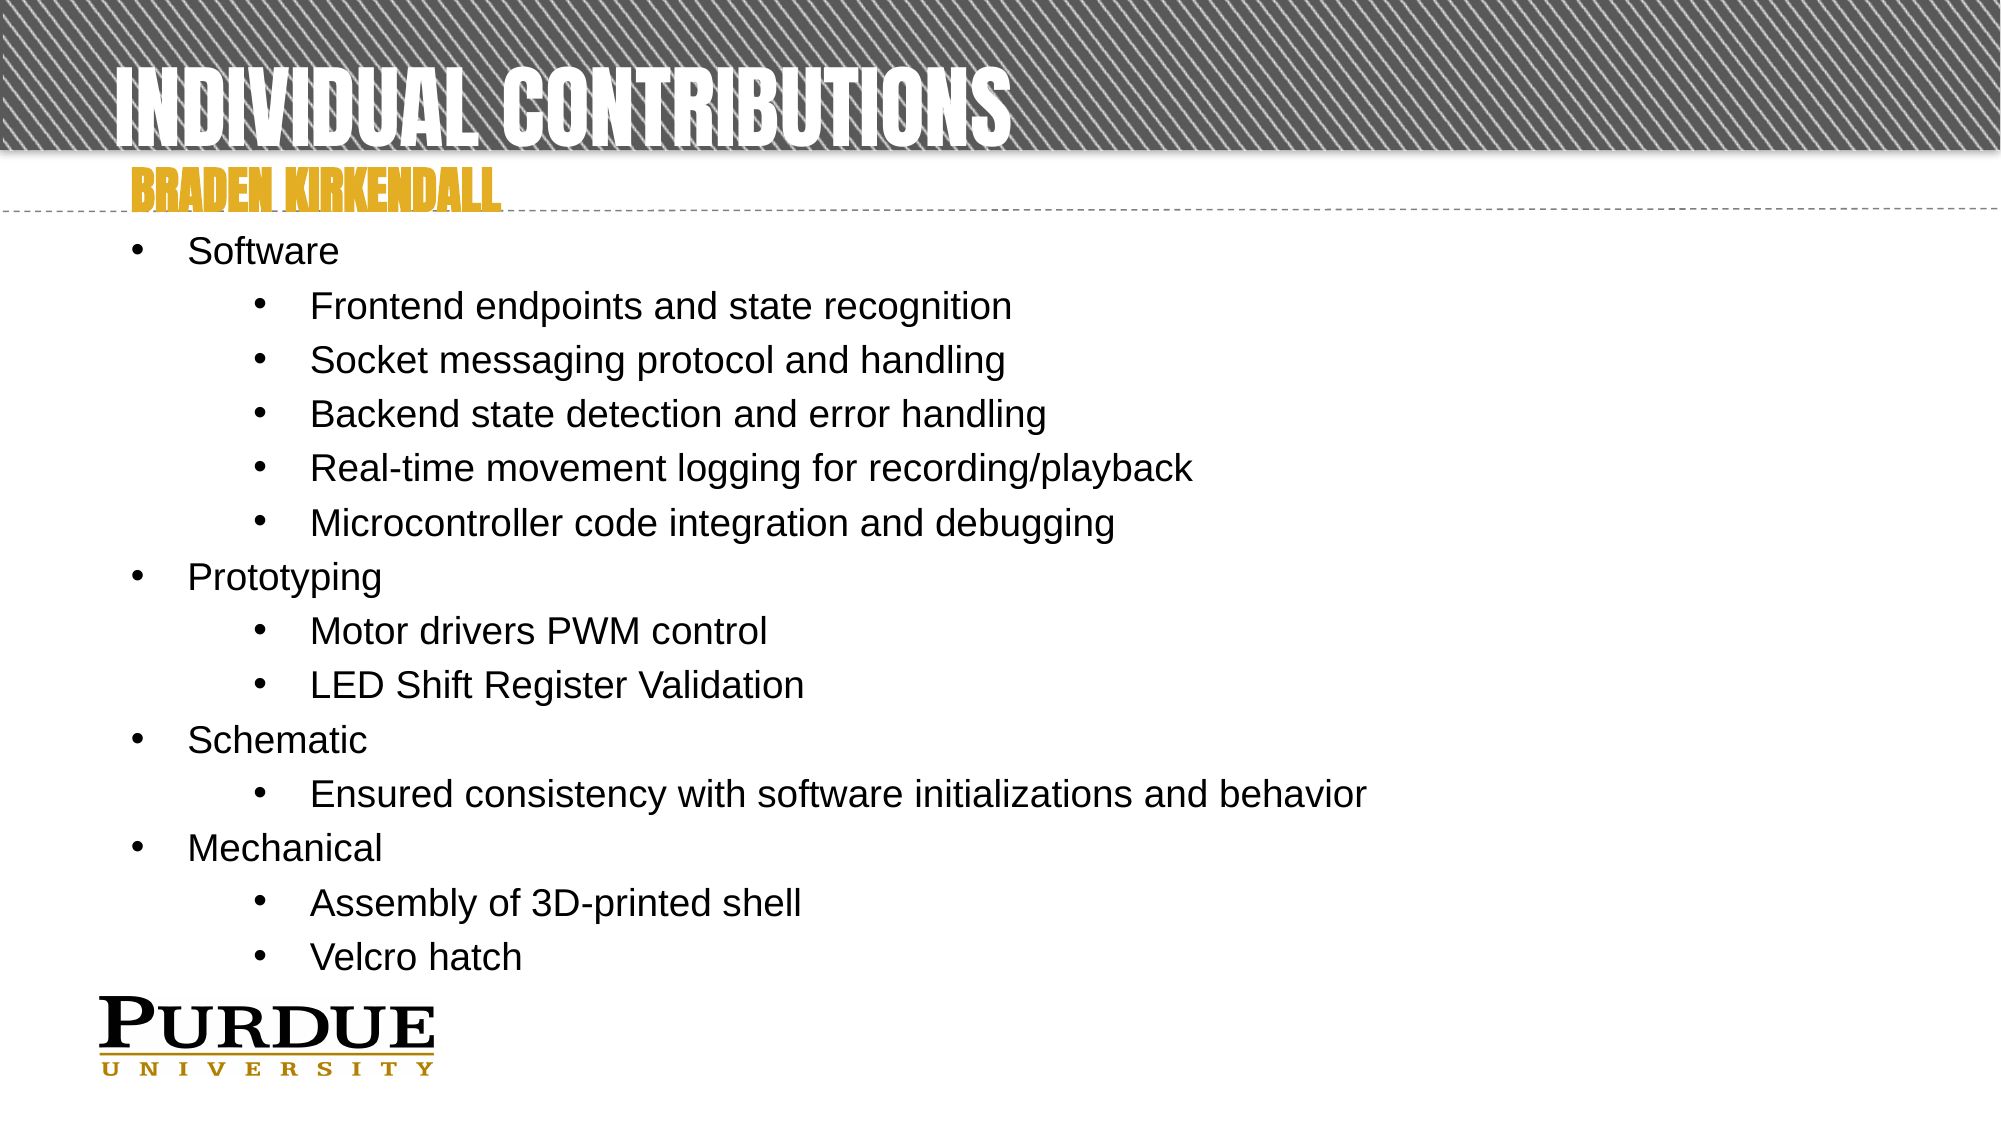

# Individual contributions
Braden Kirkendall
Software
Frontend endpoints and state recognition
Socket messaging protocol and handling
Backend state detection and error handling
Real-time movement logging for recording/playback
Microcontroller code integration and debugging
Prototyping
Motor drivers PWM control
LED Shift Register Validation
Schematic
Ensured consistency with software initializations and behavior
Mechanical
Assembly of 3D-printed shell
Velcro hatch